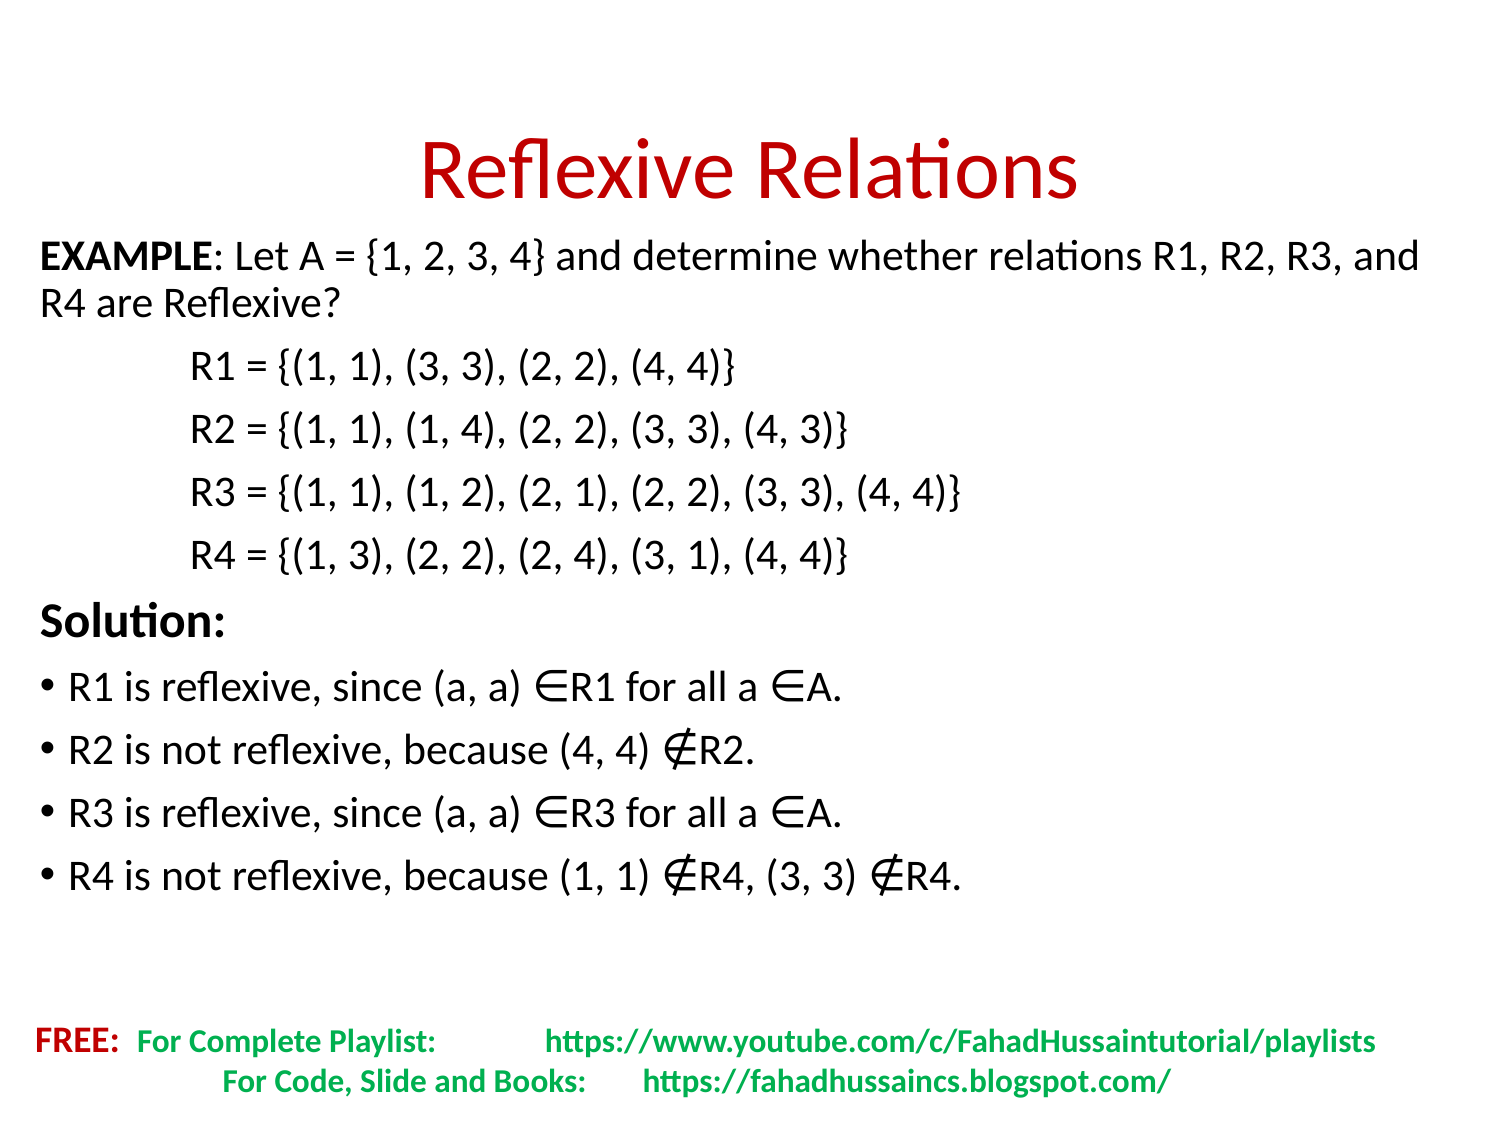

# Reflexive Relations
EXAMPLE: Let A = {1, 2, 3, 4} and determine whether relations R1, R2, R3, and R4 are Reflexive?
	R1 = {(1, 1), (3, 3), (2, 2), (4, 4)}
	R2 = {(1, 1), (1, 4), (2, 2), (3, 3), (4, 3)}
	R3 = {(1, 1), (1, 2), (2, 1), (2, 2), (3, 3), (4, 4)}
	R4 = {(1, 3), (2, 2), (2, 4), (3, 1), (4, 4)}
Solution:
R1 is reflexive, since (a, a) ∈R1 for all a ∈A.
R2 is not reflexive, because (4, 4) ∉R2.
R3 is reflexive, since (a, a) ∈R3 for all a ∈A.
R4 is not reflexive, because (1, 1) ∉R4, (3, 3) ∉R4.
FREE:  For Complete Playlist: 	        https://www.youtube.com/c/FahadHussaintutorial/playlists
	     For Code, Slide and Books:	 https://fahadhussaincs.blogspot.com/